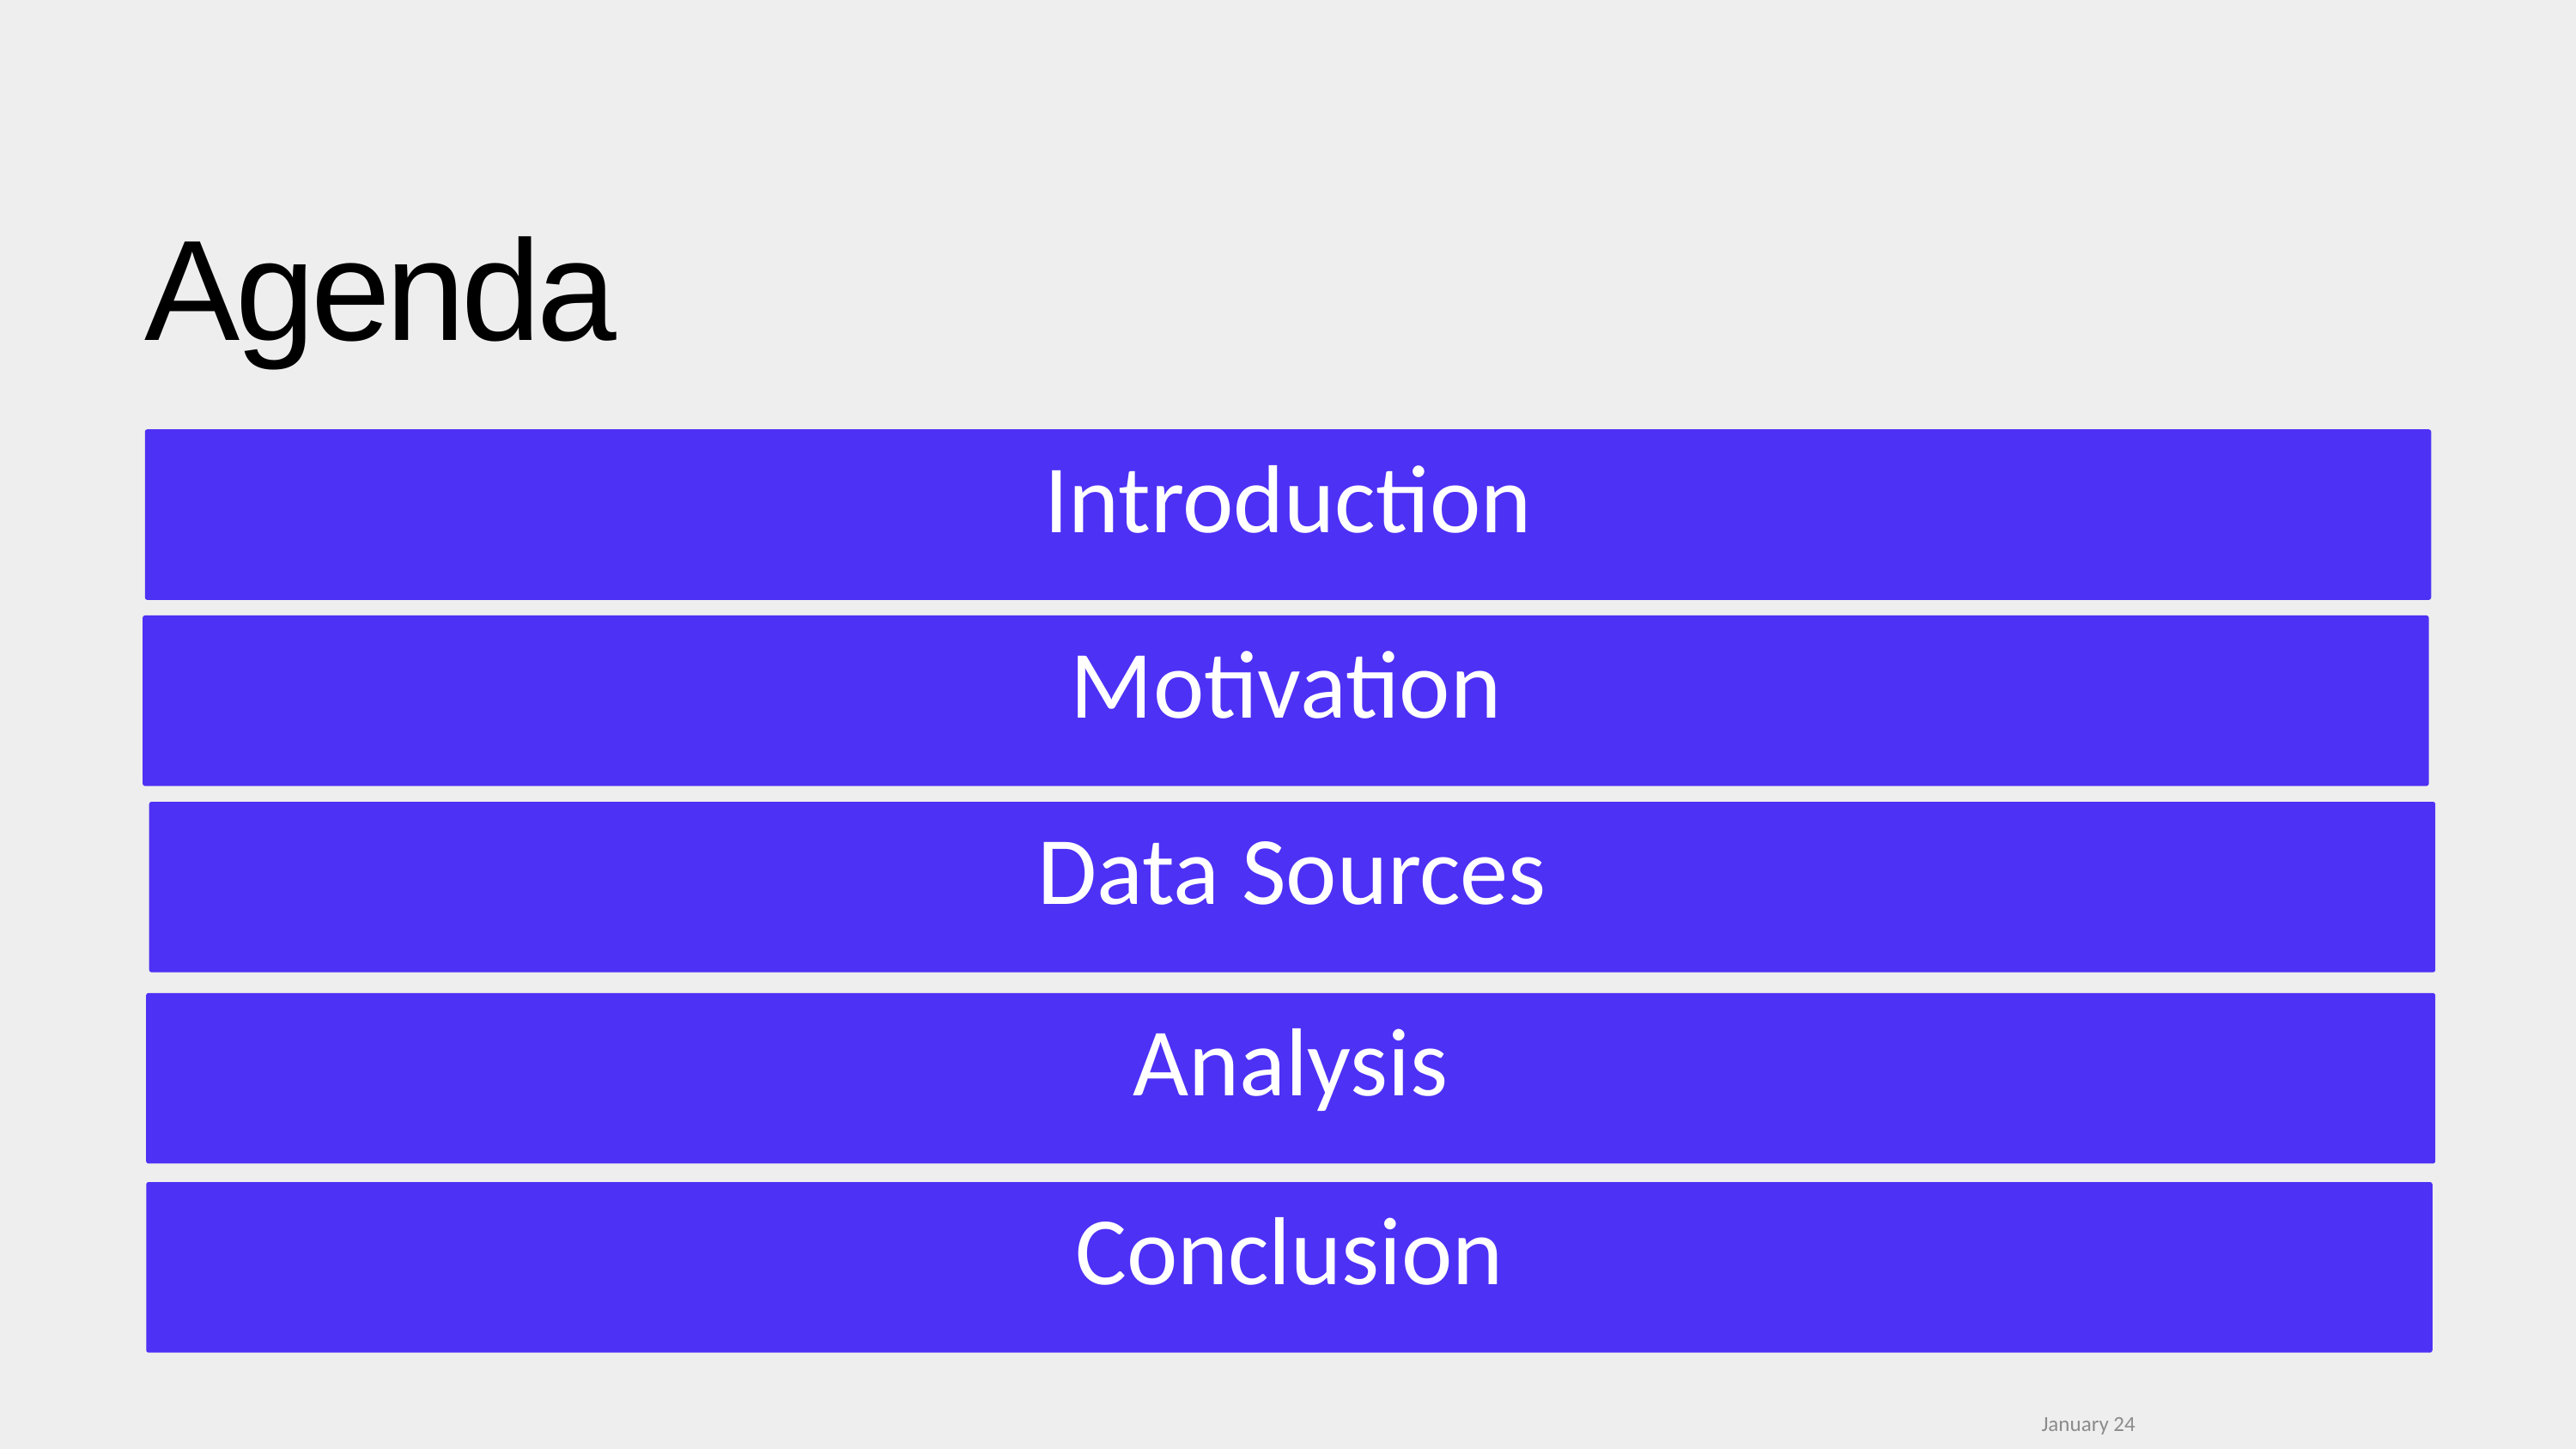

Agenda
Introduction

Motivation
Data Sources

Analysis

Conclusion
January 24